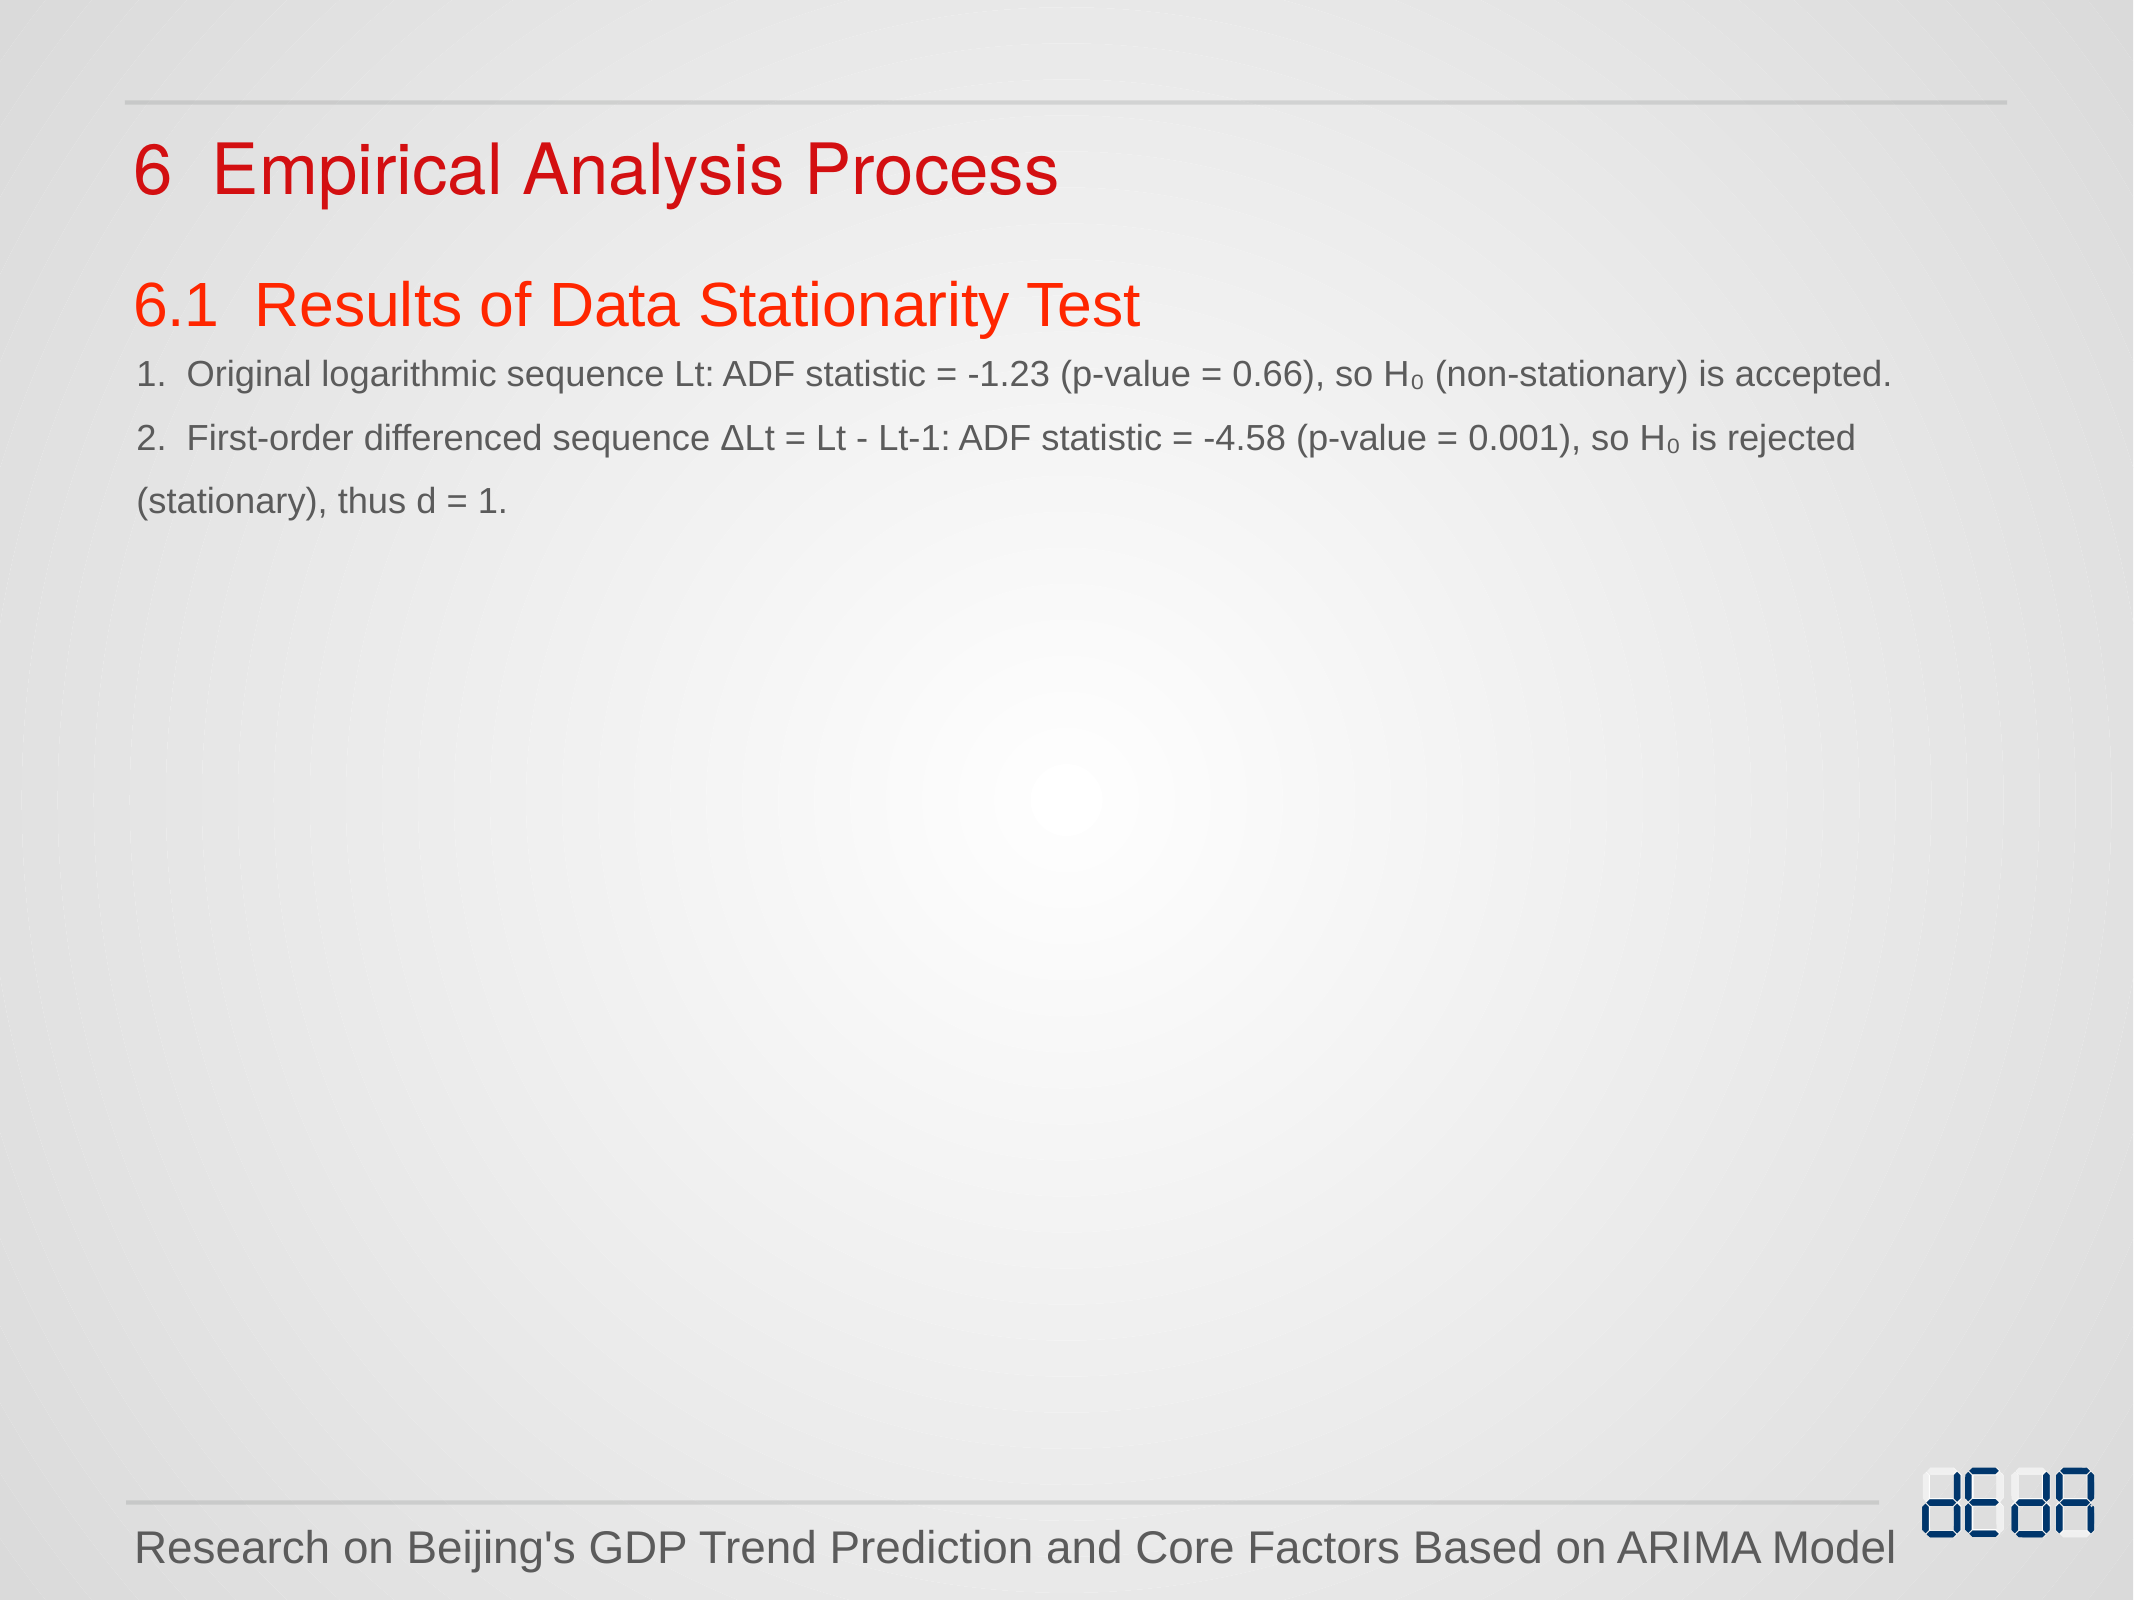

6  Empirical Analysis Process
6.1  Results of Data Stationarity Test
1.  Original logarithmic sequence Lt: ADF statistic = -1.23 (p-value = 0.66), so H₀ (non-stationary) is accepted.
2.  First-order differenced sequence ΔLt = Lt - Lt-1: ADF statistic = -4.58 (p-value = 0.001), so H₀ is rejected (stationary), thus d = 1.